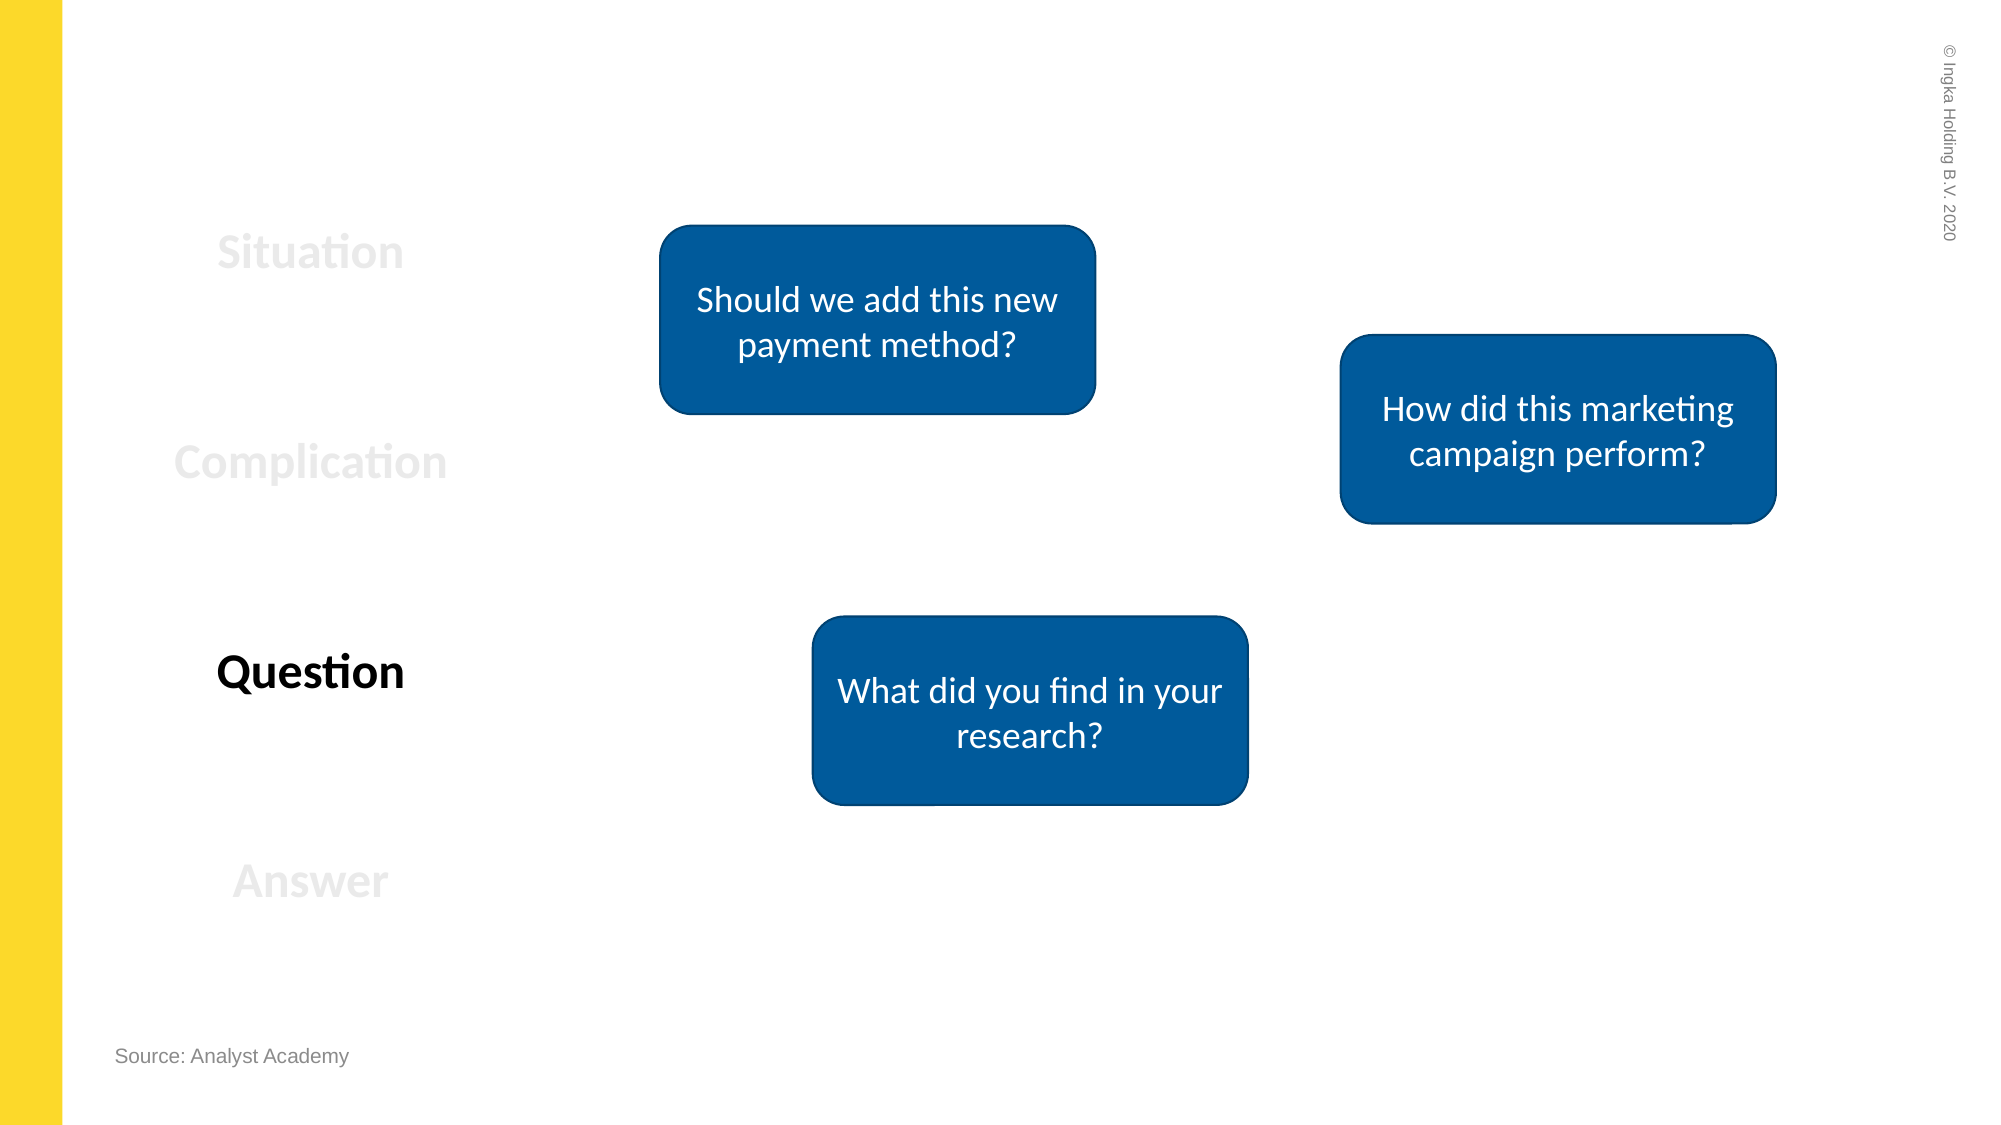

Situation
Should we add this new payment method?
How did this marketing campaign perform?
Complication
What did you find in your research?
Question
Answer
Source: Analyst Academy